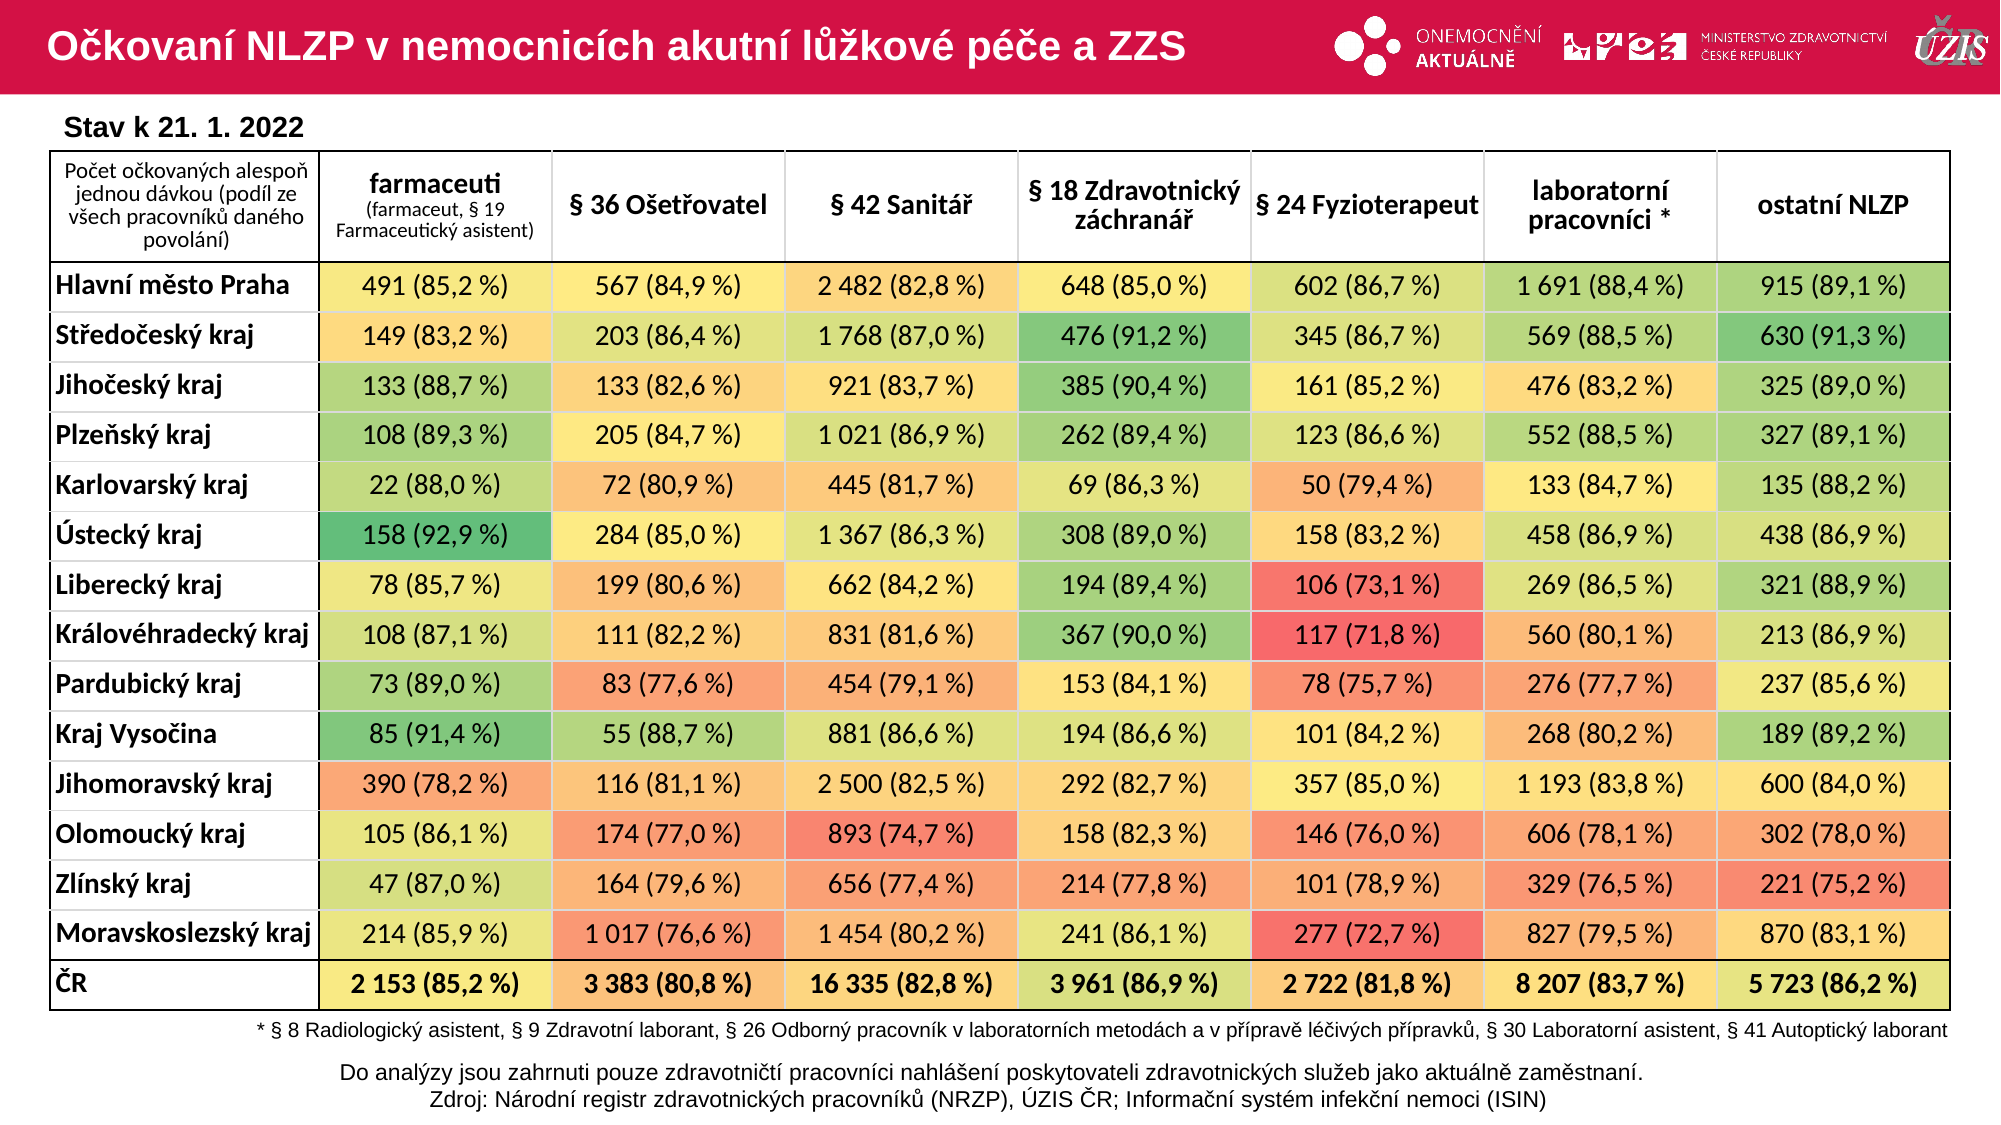

# Očkovaní NLZP v nemocnicích akutní lůžkové péče a ZZS
Stav k 21. 1. 2022
| Počet očkovaných alespoň jednou dávkou (podíl ze všech pracovníků daného povolání) | farmaceuti (farmaceut, § 19 Farmaceutický asistent) | § 36 Ošetřovatel | § 42 Sanitář | § 18 Zdravotnický záchranář | § 24 Fyzioterapeut | laboratorní pracovníci \* | ostatní NLZP |
| --- | --- | --- | --- | --- | --- | --- | --- |
| Hlavní město Praha | 491 (85,2 %) | 567 (84,9 %) | 2 482 (82,8 %) | 648 (85,0 %) | 602 (86,7 %) | 1 691 (88,4 %) | 915 (89,1 %) |
| Středočeský kraj | 149 (83,2 %) | 203 (86,4 %) | 1 768 (87,0 %) | 476 (91,2 %) | 345 (86,7 %) | 569 (88,5 %) | 630 (91,3 %) |
| Jihočeský kraj | 133 (88,7 %) | 133 (82,6 %) | 921 (83,7 %) | 385 (90,4 %) | 161 (85,2 %) | 476 (83,2 %) | 325 (89,0 %) |
| Plzeňský kraj | 108 (89,3 %) | 205 (84,7 %) | 1 021 (86,9 %) | 262 (89,4 %) | 123 (86,6 %) | 552 (88,5 %) | 327 (89,1 %) |
| Karlovarský kraj | 22 (88,0 %) | 72 (80,9 %) | 445 (81,7 %) | 69 (86,3 %) | 50 (79,4 %) | 133 (84,7 %) | 135 (88,2 %) |
| Ústecký kraj | 158 (92,9 %) | 284 (85,0 %) | 1 367 (86,3 %) | 308 (89,0 %) | 158 (83,2 %) | 458 (86,9 %) | 438 (86,9 %) |
| Liberecký kraj | 78 (85,7 %) | 199 (80,6 %) | 662 (84,2 %) | 194 (89,4 %) | 106 (73,1 %) | 269 (86,5 %) | 321 (88,9 %) |
| Královéhradecký kraj | 108 (87,1 %) | 111 (82,2 %) | 831 (81,6 %) | 367 (90,0 %) | 117 (71,8 %) | 560 (80,1 %) | 213 (86,9 %) |
| Pardubický kraj | 73 (89,0 %) | 83 (77,6 %) | 454 (79,1 %) | 153 (84,1 %) | 78 (75,7 %) | 276 (77,7 %) | 237 (85,6 %) |
| Kraj Vysočina | 85 (91,4 %) | 55 (88,7 %) | 881 (86,6 %) | 194 (86,6 %) | 101 (84,2 %) | 268 (80,2 %) | 189 (89,2 %) |
| Jihomoravský kraj | 390 (78,2 %) | 116 (81,1 %) | 2 500 (82,5 %) | 292 (82,7 %) | 357 (85,0 %) | 1 193 (83,8 %) | 600 (84,0 %) |
| Olomoucký kraj | 105 (86,1 %) | 174 (77,0 %) | 893 (74,7 %) | 158 (82,3 %) | 146 (76,0 %) | 606 (78,1 %) | 302 (78,0 %) |
| Zlínský kraj | 47 (87,0 %) | 164 (79,6 %) | 656 (77,4 %) | 214 (77,8 %) | 101 (78,9 %) | 329 (76,5 %) | 221 (75,2 %) |
| Moravskoslezský kraj | 214 (85,9 %) | 1 017 (76,6 %) | 1 454 (80,2 %) | 241 (86,1 %) | 277 (72,7 %) | 827 (79,5 %) | 870 (83,1 %) |
| ČR | 2 153 (85,2 %) | 3 383 (80,8 %) | 16 335 (82,8 %) | 3 961 (86,9 %) | 2 722 (81,8 %) | 8 207 (83,7 %) | 5 723 (86,2 %) |
|  |  |  |  |  |  |  |
| --- | --- | --- | --- | --- | --- | --- |
|  |  |  |  |  |  |  |
|  |  |  |  |  |  |  |
|  |  |  |  |  |  |  |
|  |  |  |  |  |  |  |
|  |  |  |  |  |  |  |
|  |  |  |  |  |  |  |
|  |  |  |  |  |  |  |
|  |  |  |  |  |  |  |
|  |  |  |  |  |  |  |
|  |  |  |  |  |  |  |
|  |  |  |  |  |  |  |
|  |  |  |  |  |  |  |
|  |  |  |  |  |  |  |
|  |  |  |  |  |  |  |
* § 8 Radiologický asistent, § 9 Zdravotní laborant, § 26 Odborný pracovník v laboratorních metodách a v přípravě léčivých přípravků, § 30 Laboratorní asistent, § 41 Autoptický laborant
Do analýzy jsou zahrnuti pouze zdravotničtí pracovníci nahlášení poskytovateli zdravotnických služeb jako aktuálně zaměstnaní.
Zdroj: Národní registr zdravotnických pracovníků (NRZP), ÚZIS ČR; Informační systém infekční nemoci (ISIN)